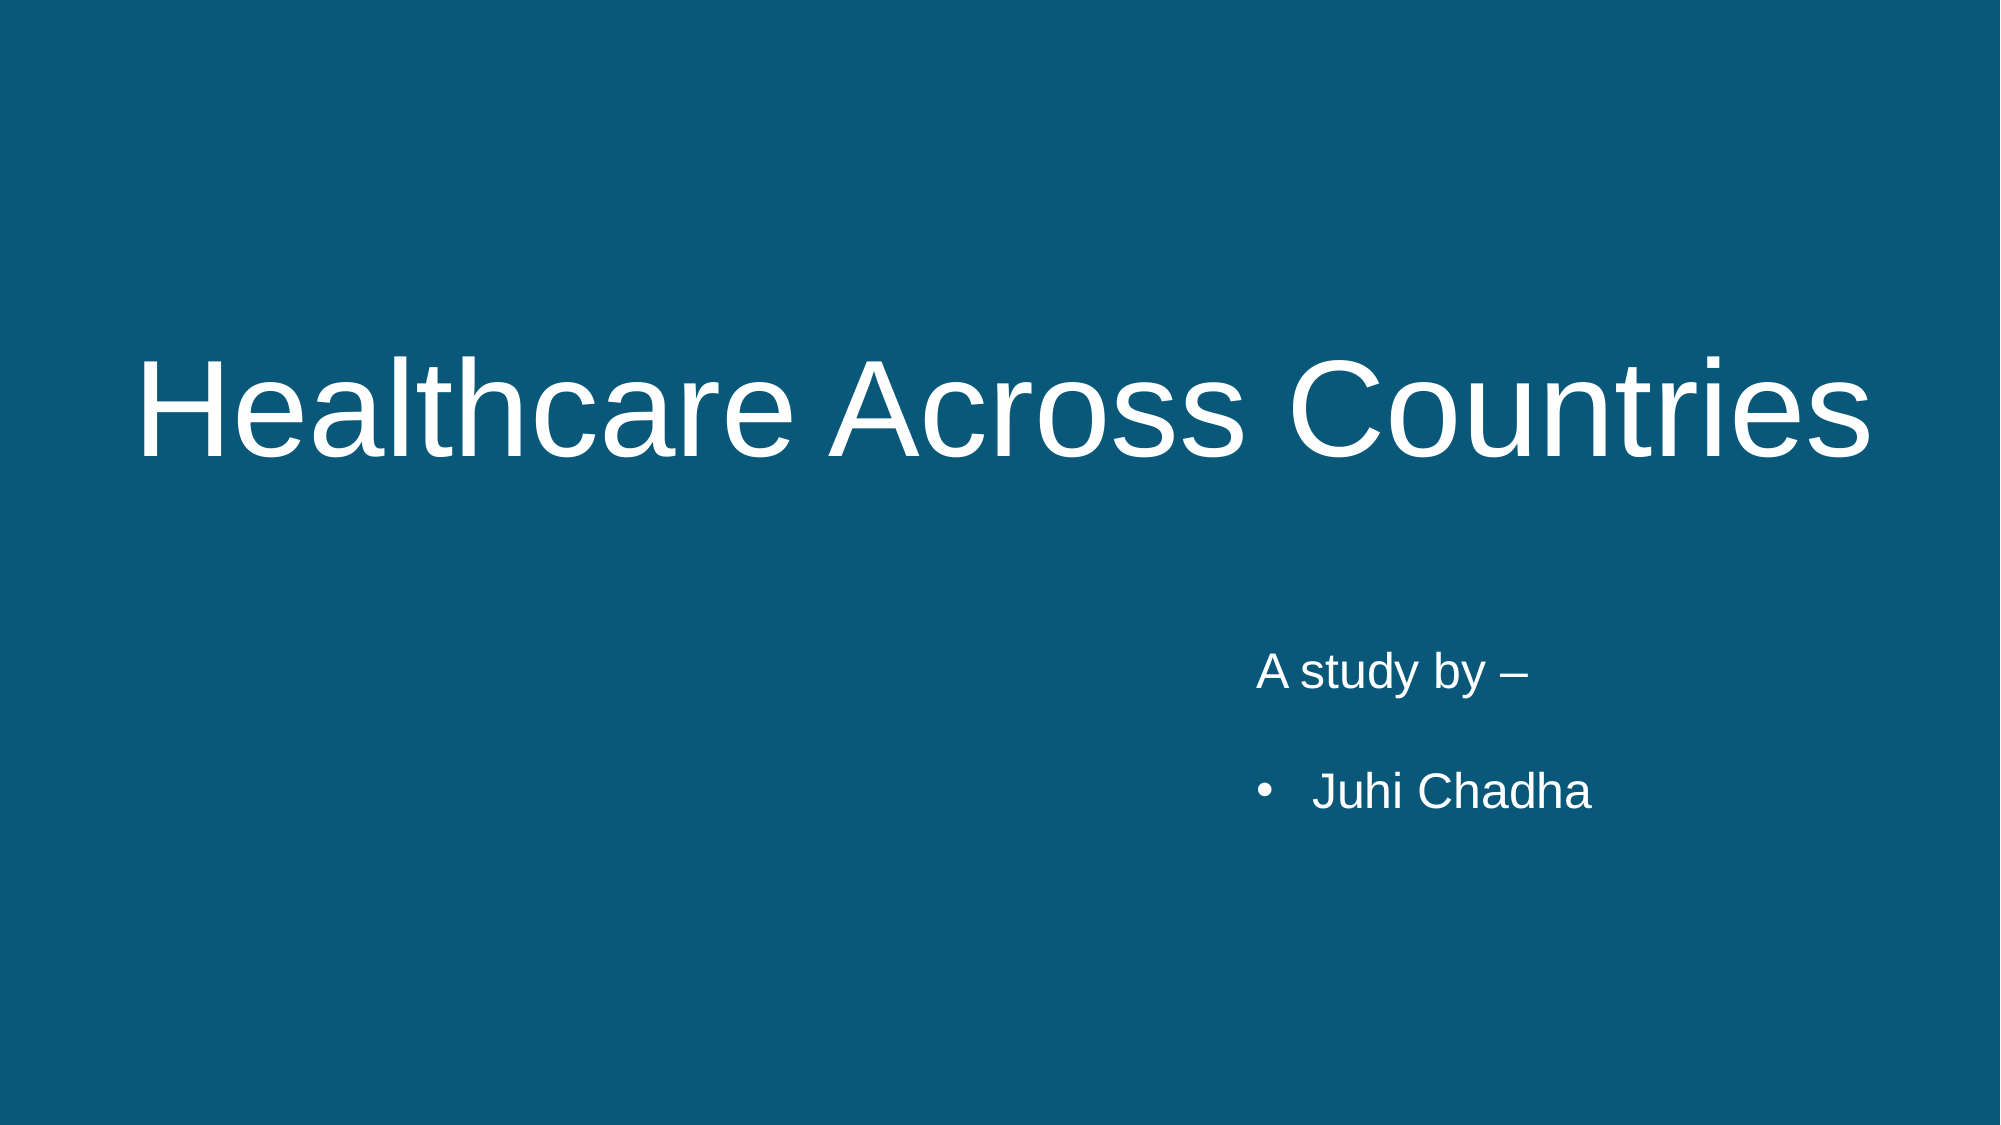

# Healthcare Across Countries
A study by –

Juhi Chadha